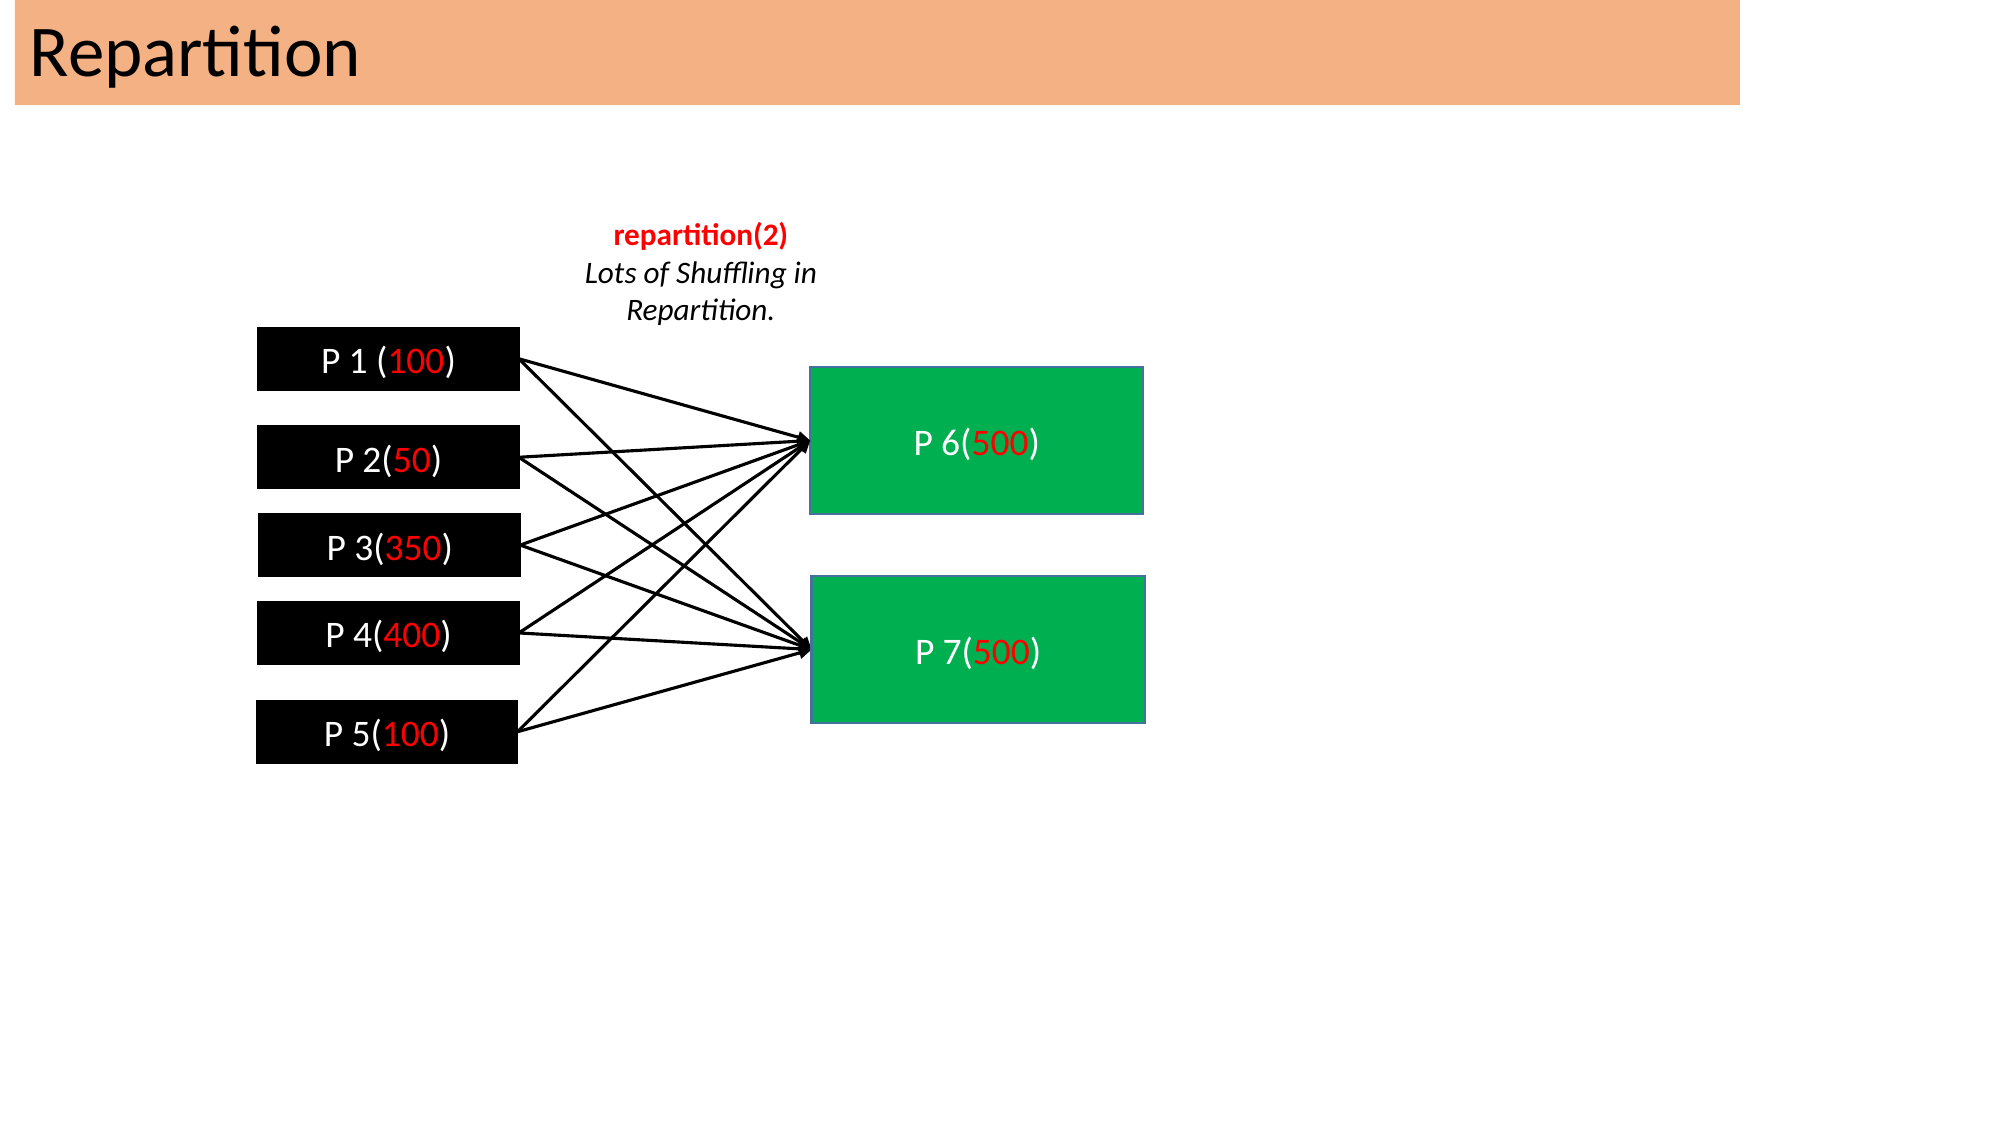

Repartition

repartition(2)
Lots of Shuffling in Repartition.
P 1 (100)
P 6(500)
P 2(50)
P 3(350)
P 7(500)
P 4(400)
P 5(100)